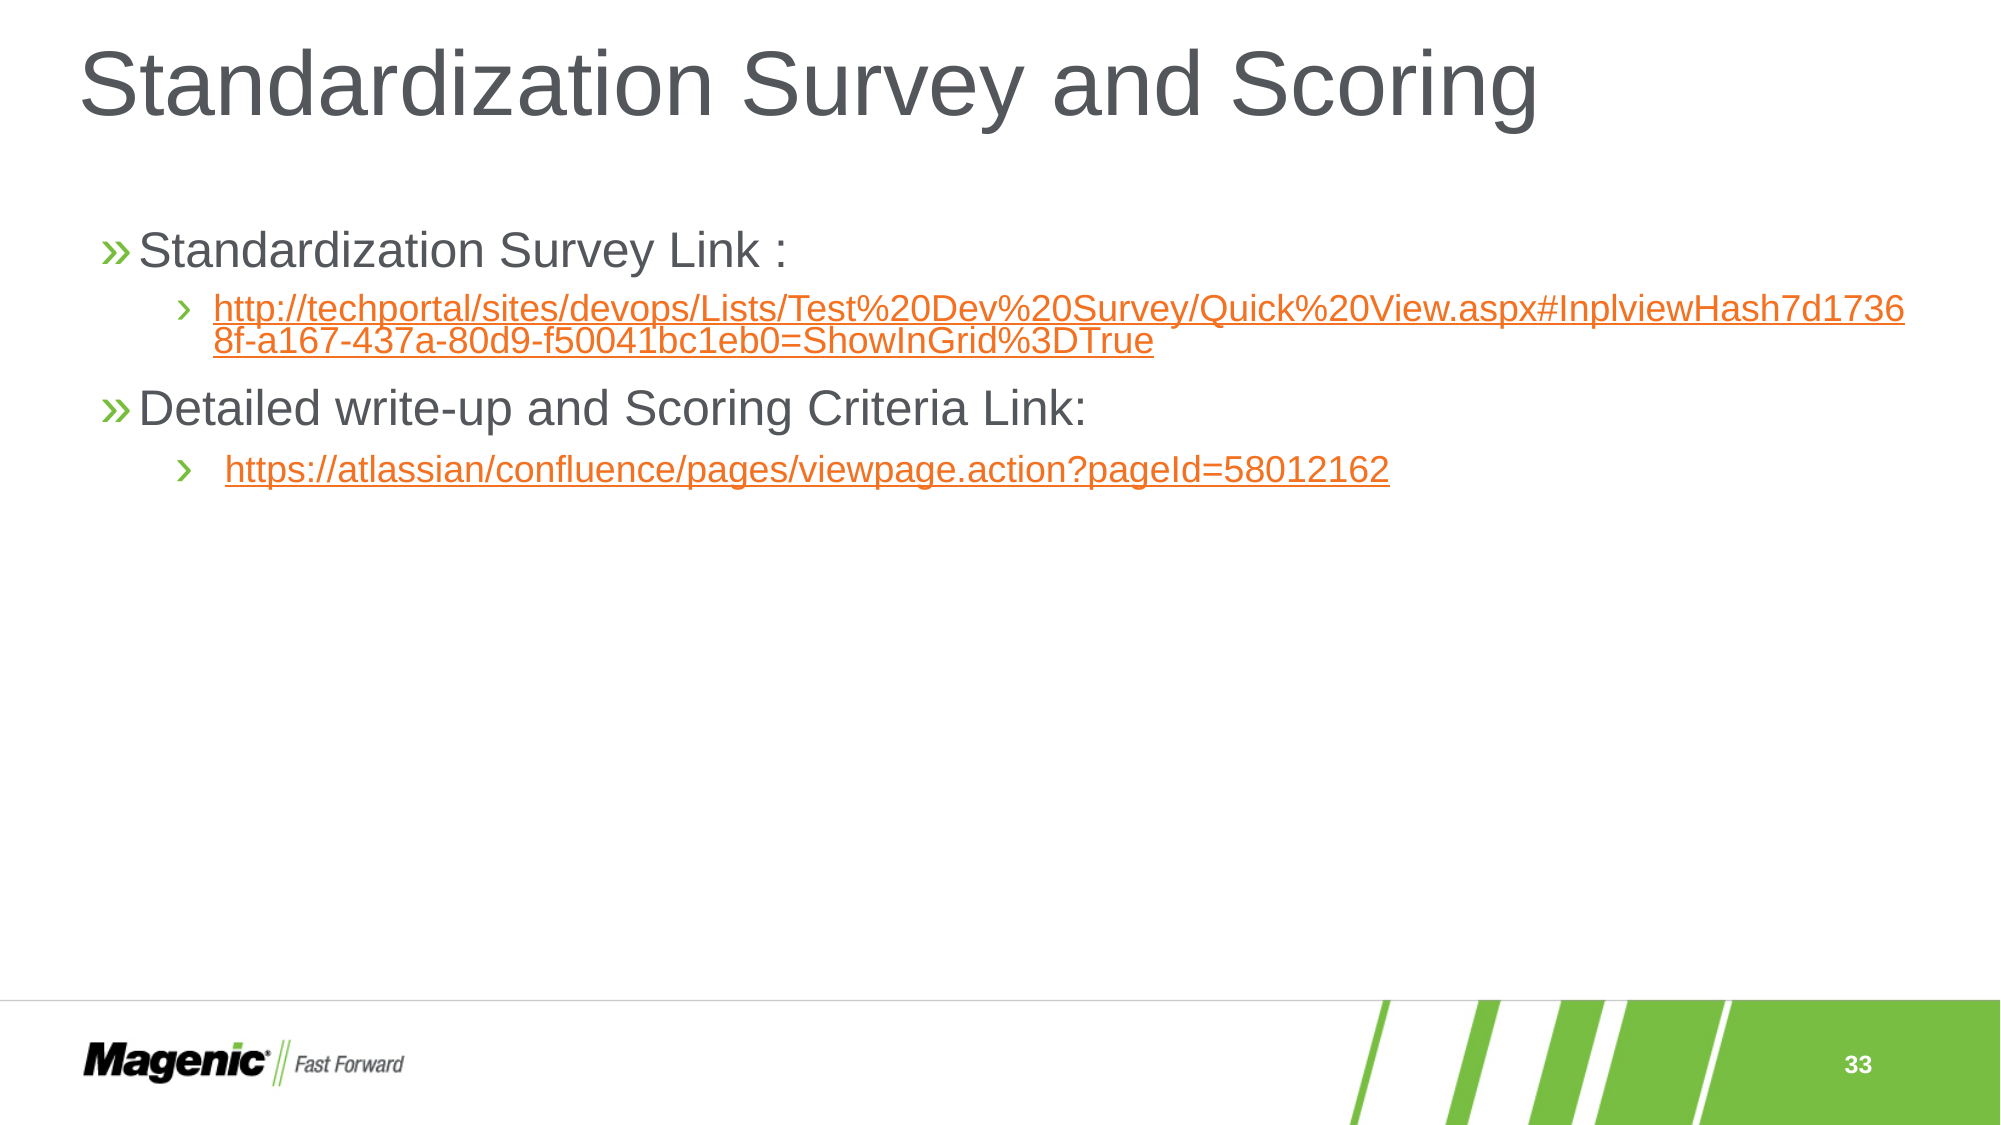

# Standardization Survey and Scoring

Standardization Survey Link :
http://techportal/sites/devops/Lists/Test%20Dev%20Survey/Quick%20View.aspx#InplviewHash7d17368f-a167-437a-80d9-f50041bc1eb0=ShowInGrid%3DTrue
Detailed write-up and Scoring Criteria Link:
 https://atlassian/confluence/pages/viewpage.action?pageId=58012162